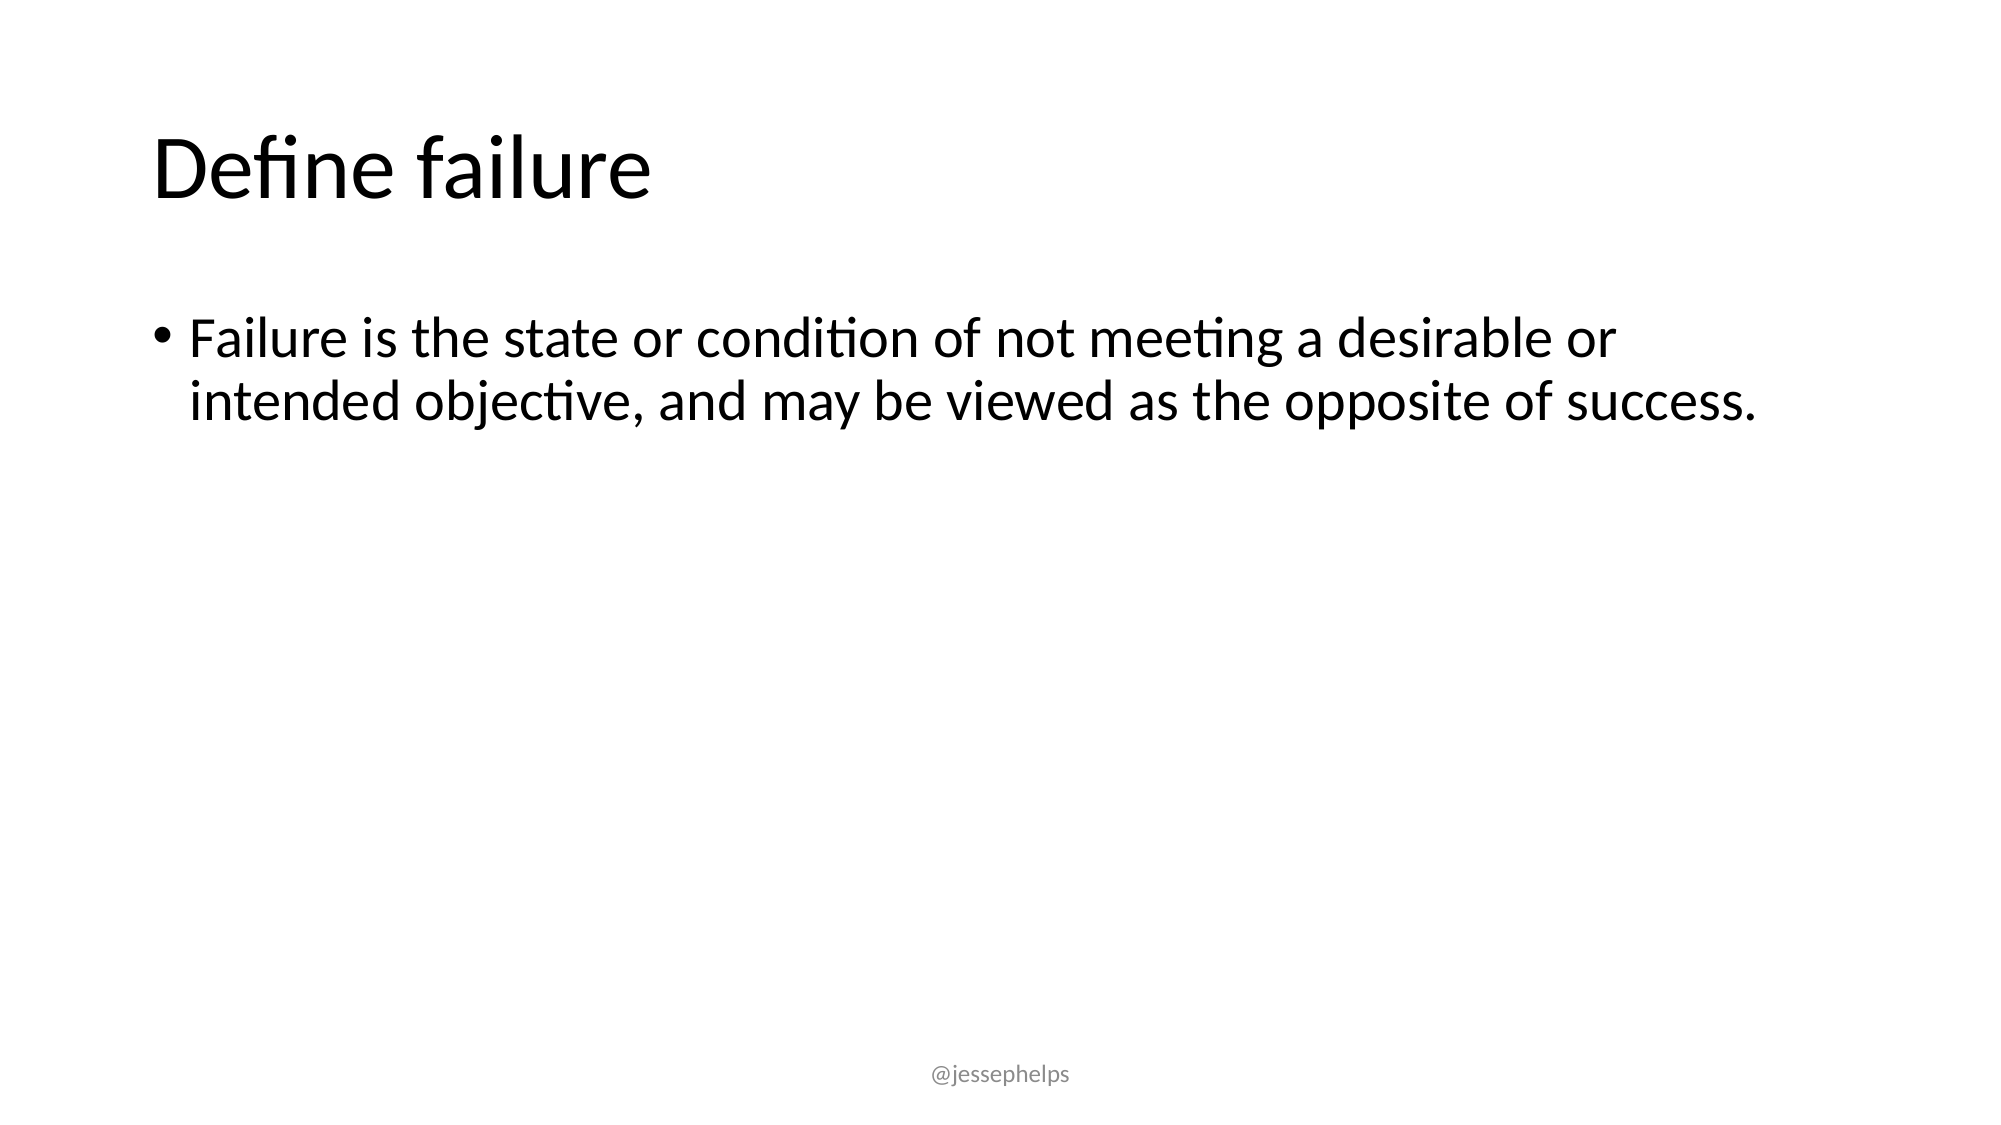

# Define failure
Failure is the state or condition of not meeting a desirable or intended objective, and may be viewed as the opposite of success.
@jessephelps